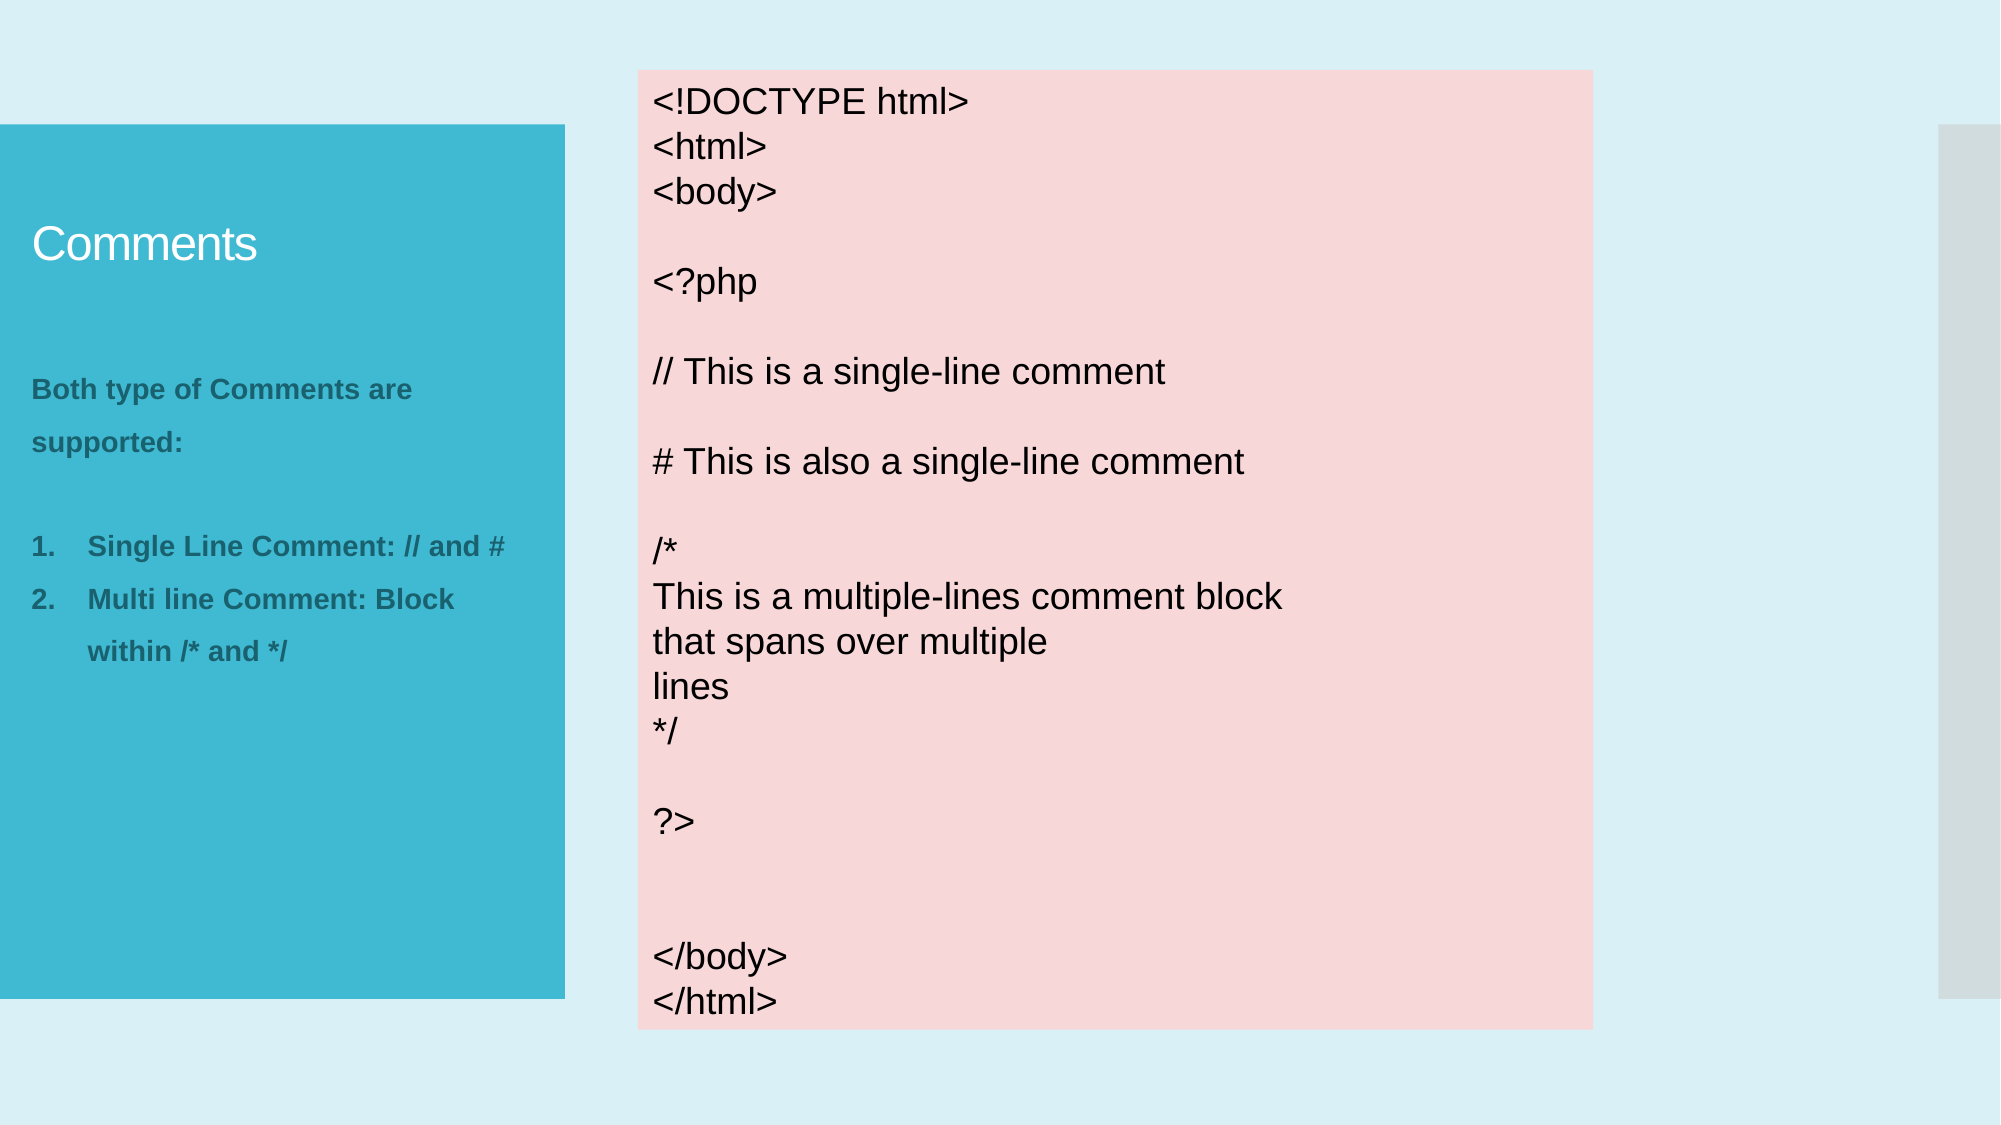

<!DOCTYPE html>
<html>
<body>

<?php

// This is a single-line comment

# This is also a single-line comment

/*
This is a multiple-lines comment block
that spans over multiple
lines
*/

?>

</body>
</html>
# Comments
Both type of Comments are supported:

Single Line Comment: // and #
Multi line Comment: Block within /* and */